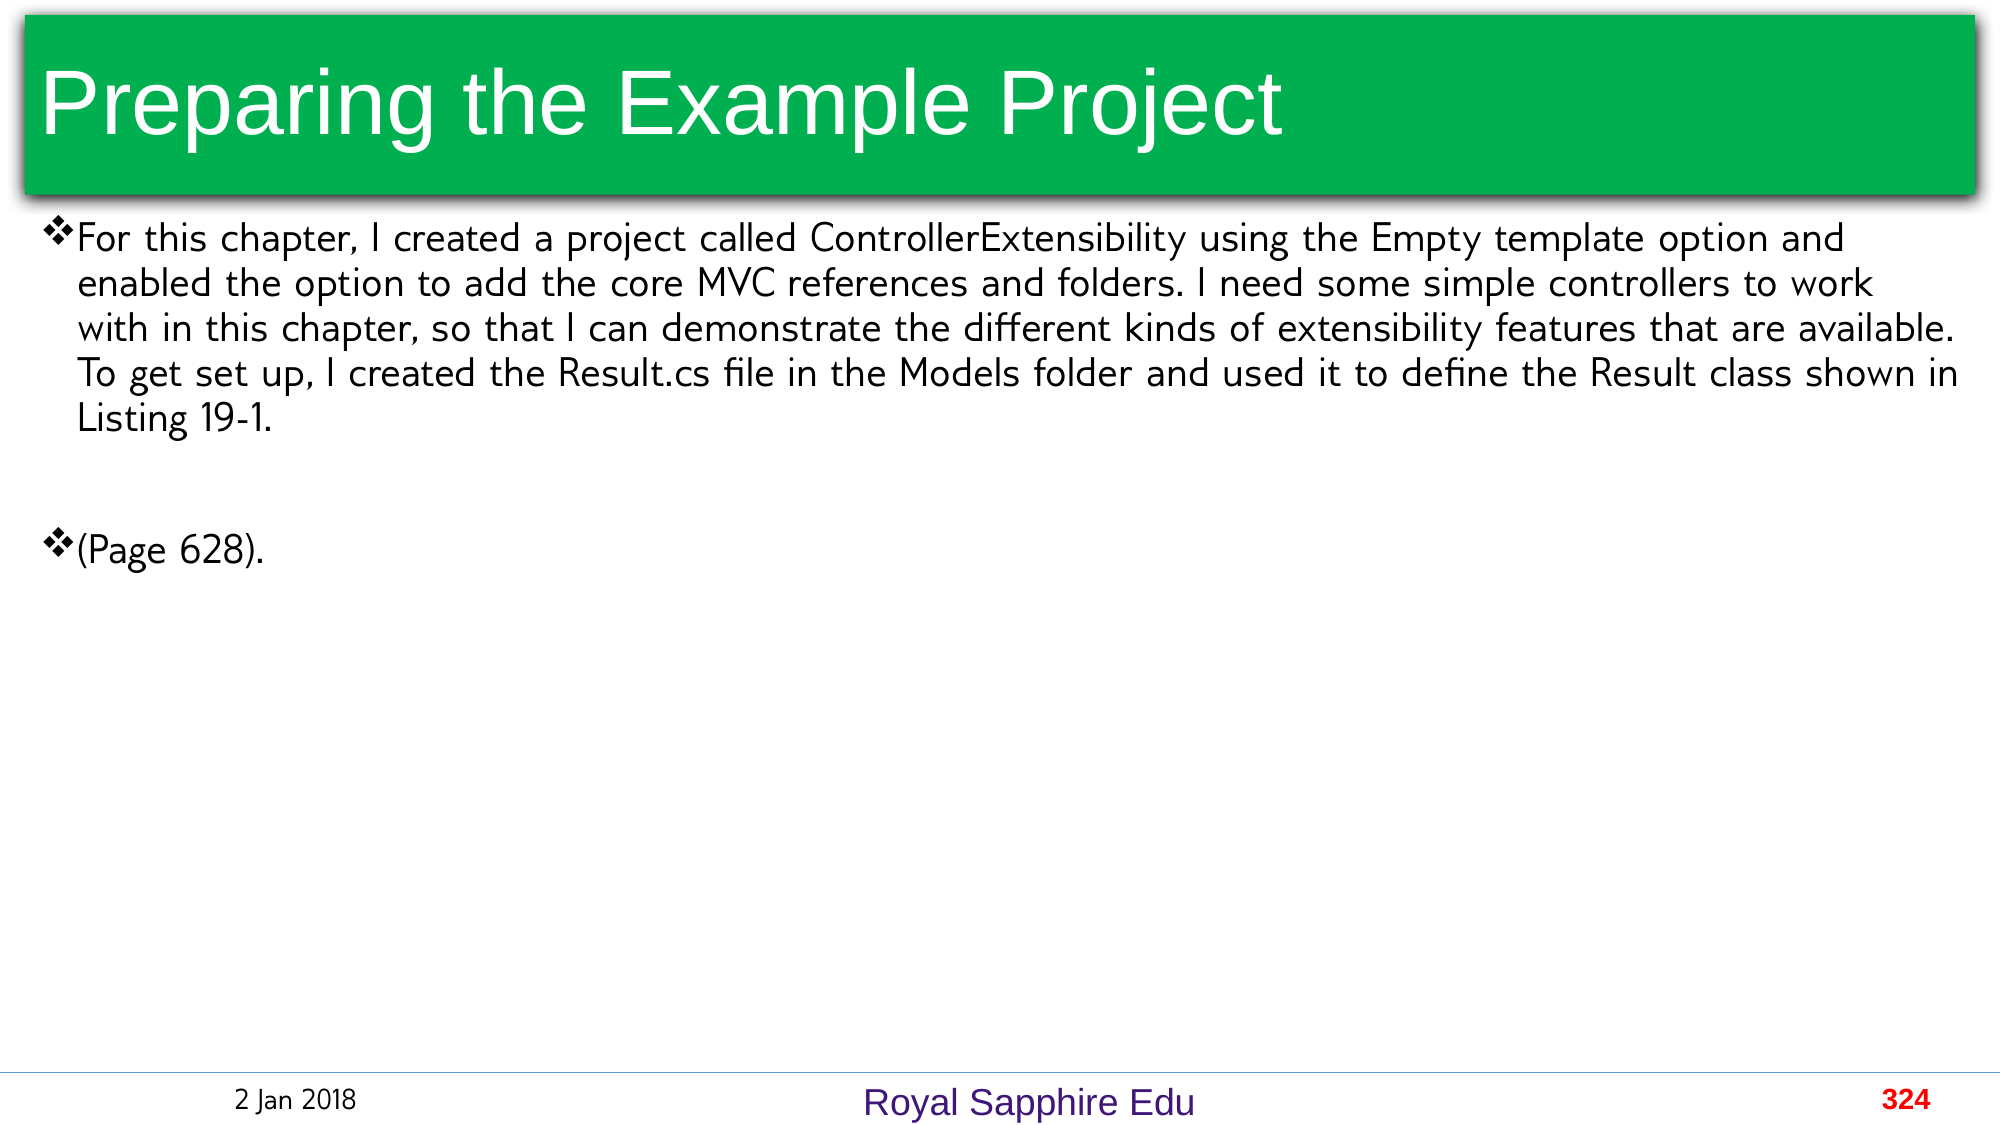

# Preparing the Example Project
For this chapter, I created a project called ControllerExtensibility using the Empty template option and enabled the option to add the core MVC references and folders. I need some simple controllers to work with in this chapter, so that I can demonstrate the different kinds of extensibility features that are available. To get set up, I created the Result.cs file in the Models folder and used it to define the Result class shown in Listing 19-1.

(Page 628).
2 Jan 2018
324